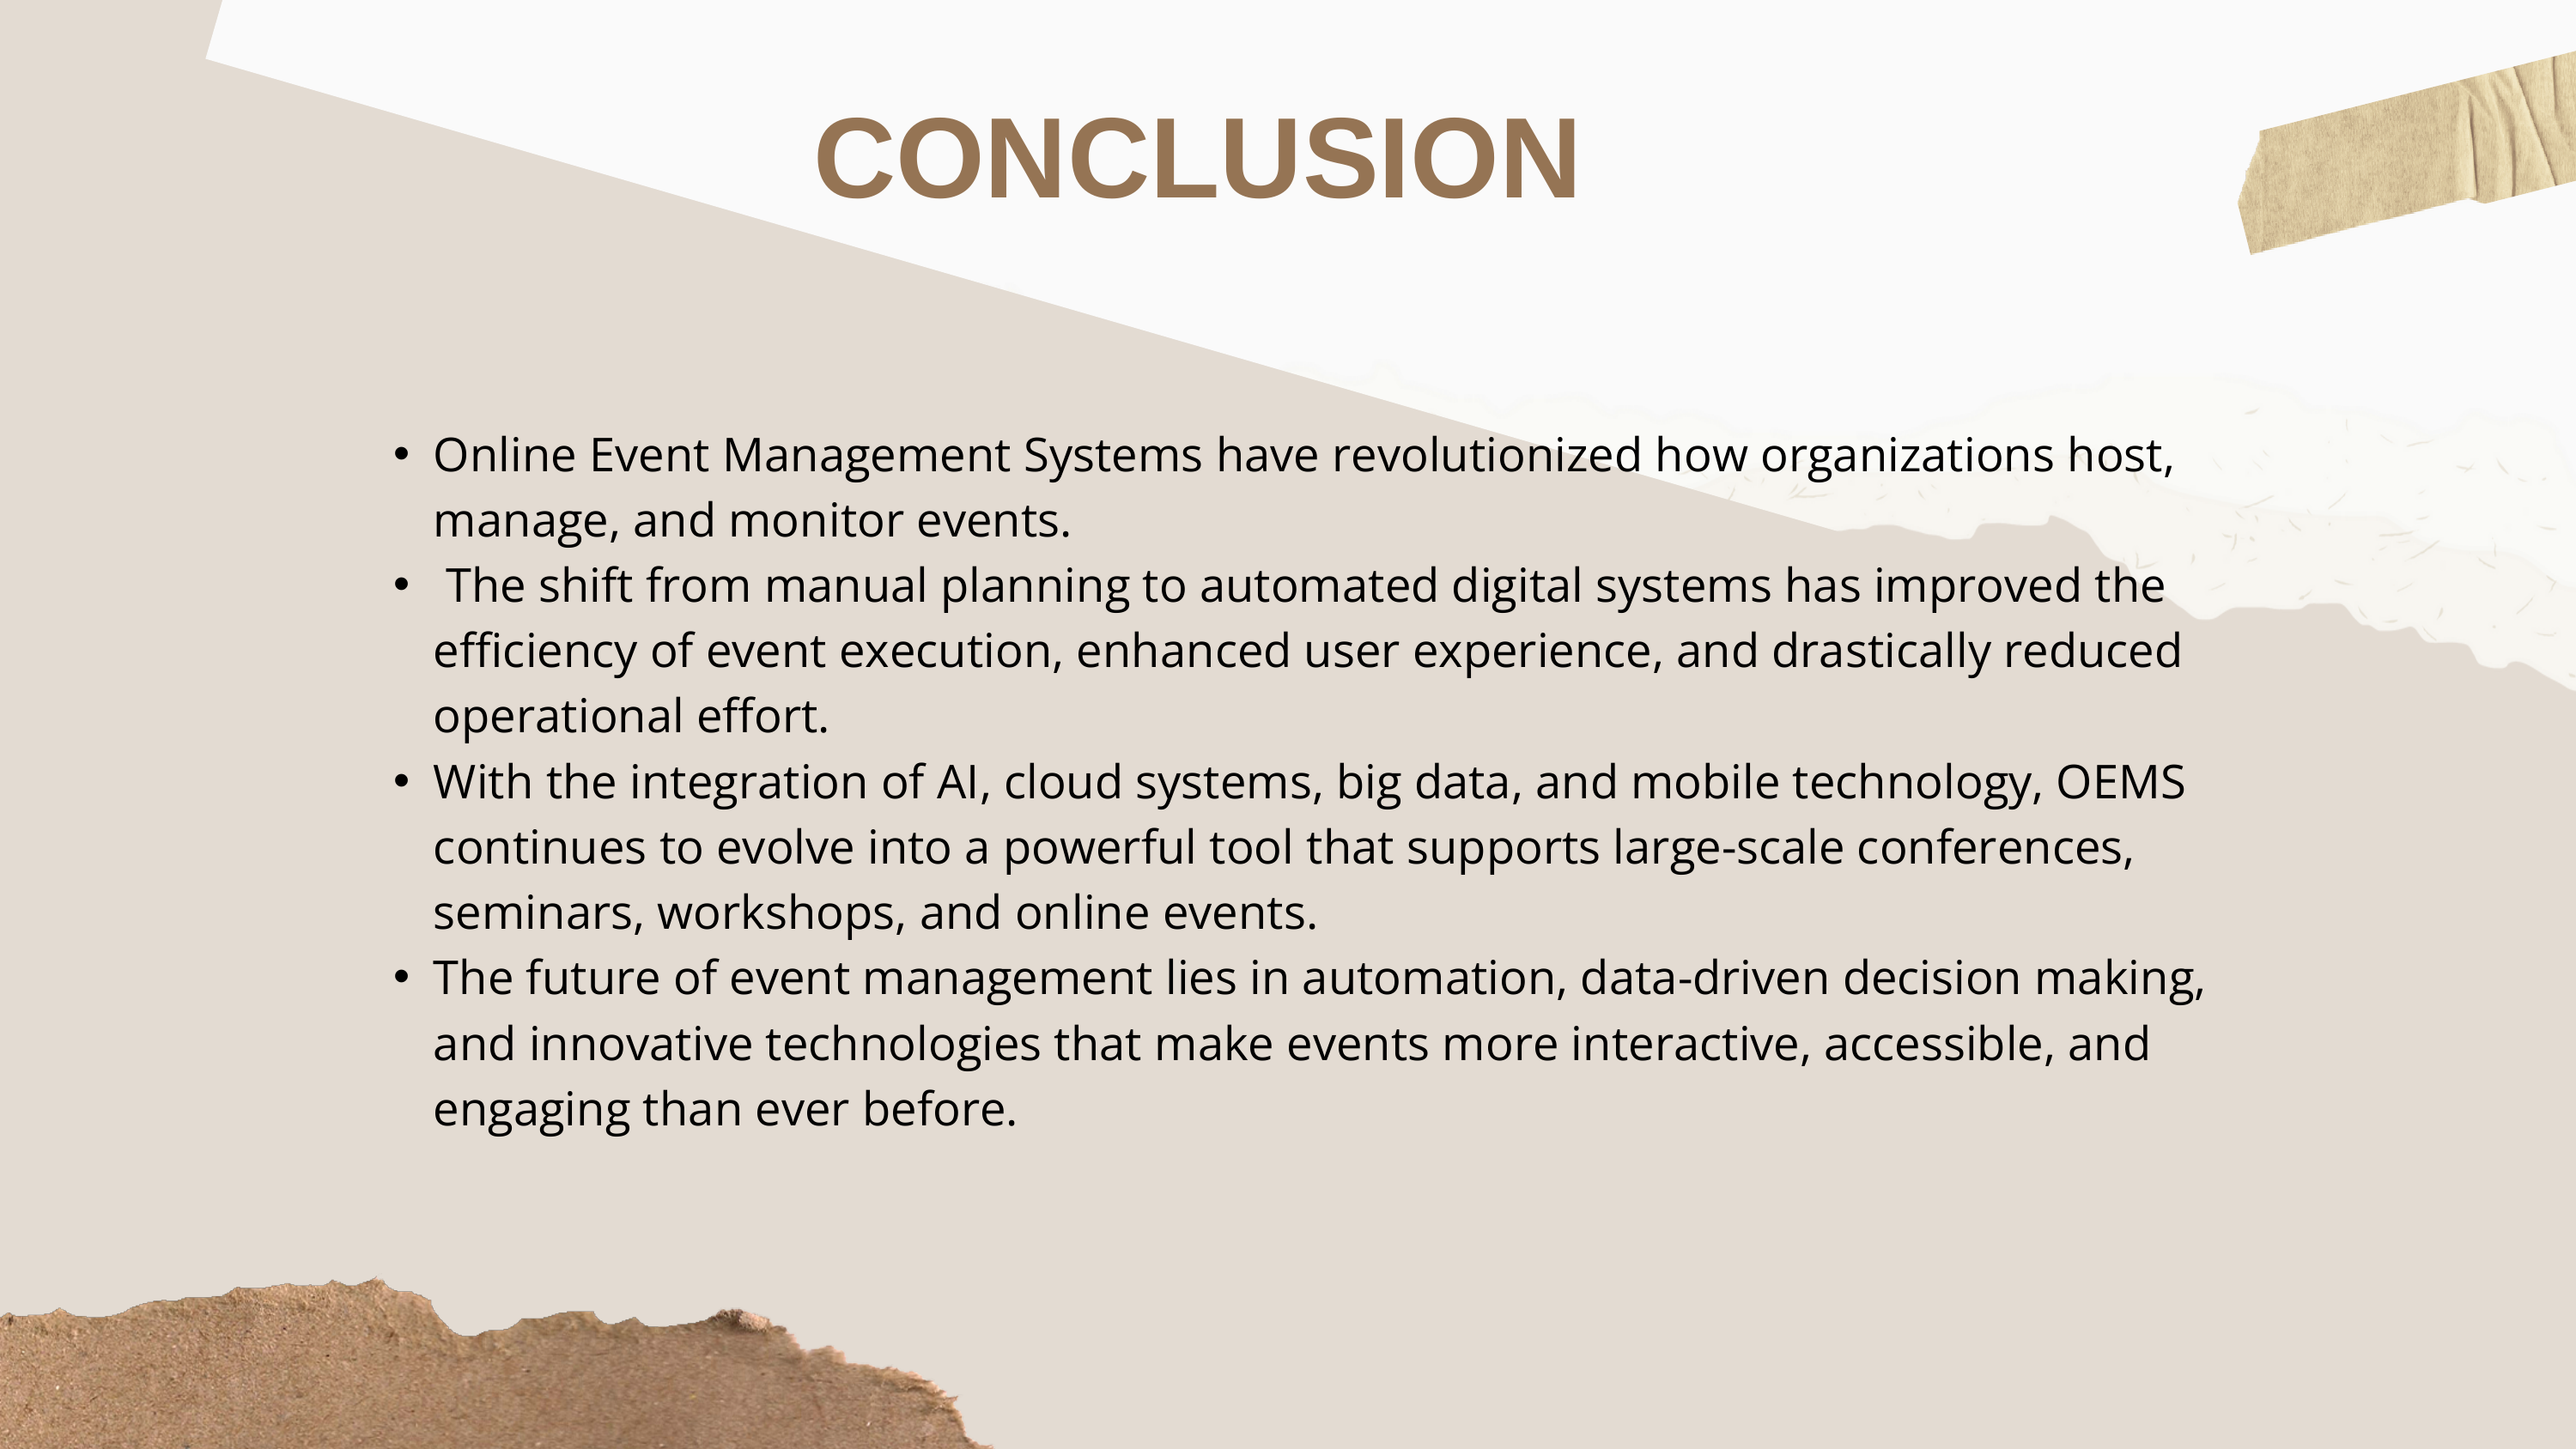

CONCLUSION

Online Event Management Systems have revolutionized how organizations host, manage, and monitor events.
 The shift from manual planning to automated digital systems has improved the efficiency of event execution, enhanced user experience, and drastically reduced operational effort.
With the integration of AI, cloud systems, big data, and mobile technology, OEMS continues to evolve into a powerful tool that supports large-scale conferences, seminars, workshops, and online events.
The future of event management lies in automation, data-driven decision making, and innovative technologies that make events more interactive, accessible, and engaging than ever before.